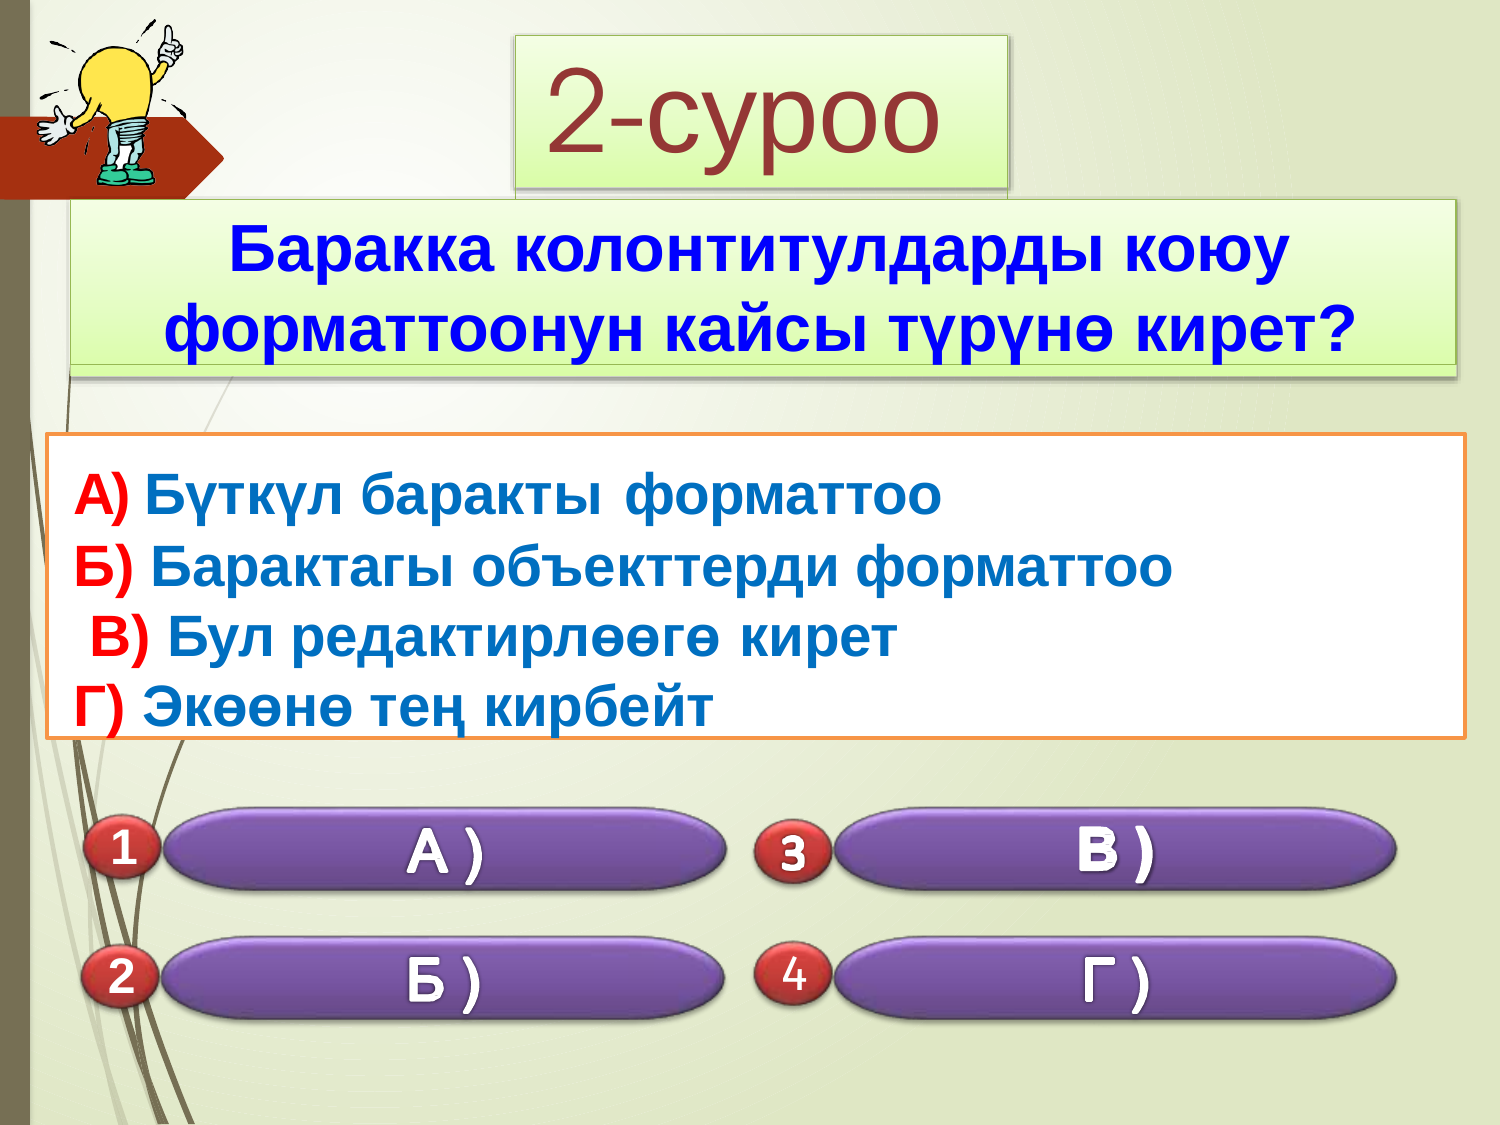

# 2-суроо

Баракка колонтитулдарды коюу  форматтоонун кайсы түрүнө кирет?
А) Бүткүл баракты форматтоо
Б) Барактагы объекттерди форматтоо  В) Бул редактирлөөгө кирет
Г) Экөөнө тең кирбейт

1

4
2